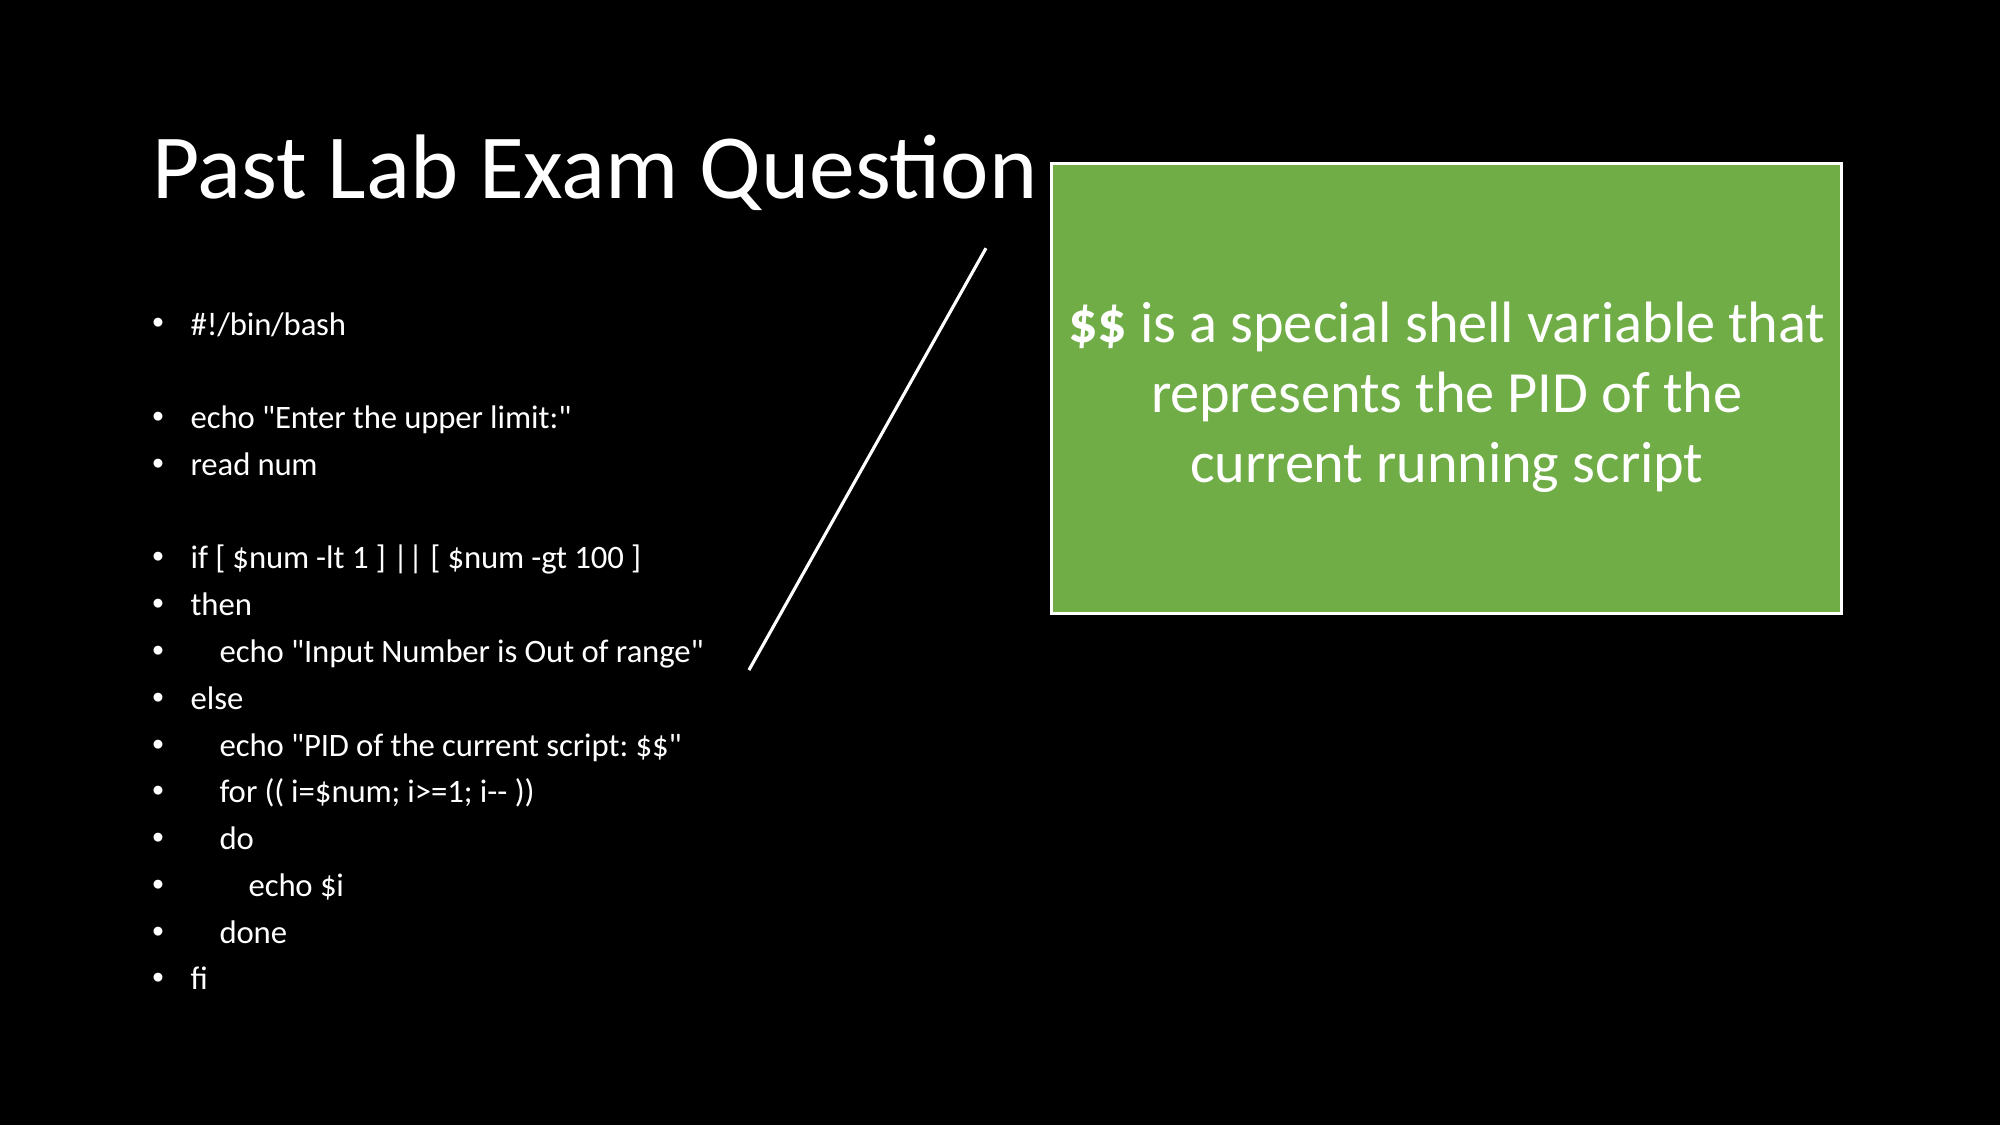

# Past Lab Exam Question
$$ is a special shell variable that represents the PID of the current running script
#!/bin/bash

echo "Enter the upper limit:"
read num

if [ $num -lt 1 ] || [ $num -gt 100 ]
then
    echo "Input Number is Out of range"
else
    echo "PID of the current script: $$"
    for (( i=$num; i>=1; i-- ))
    do
        echo $i
    done
fi